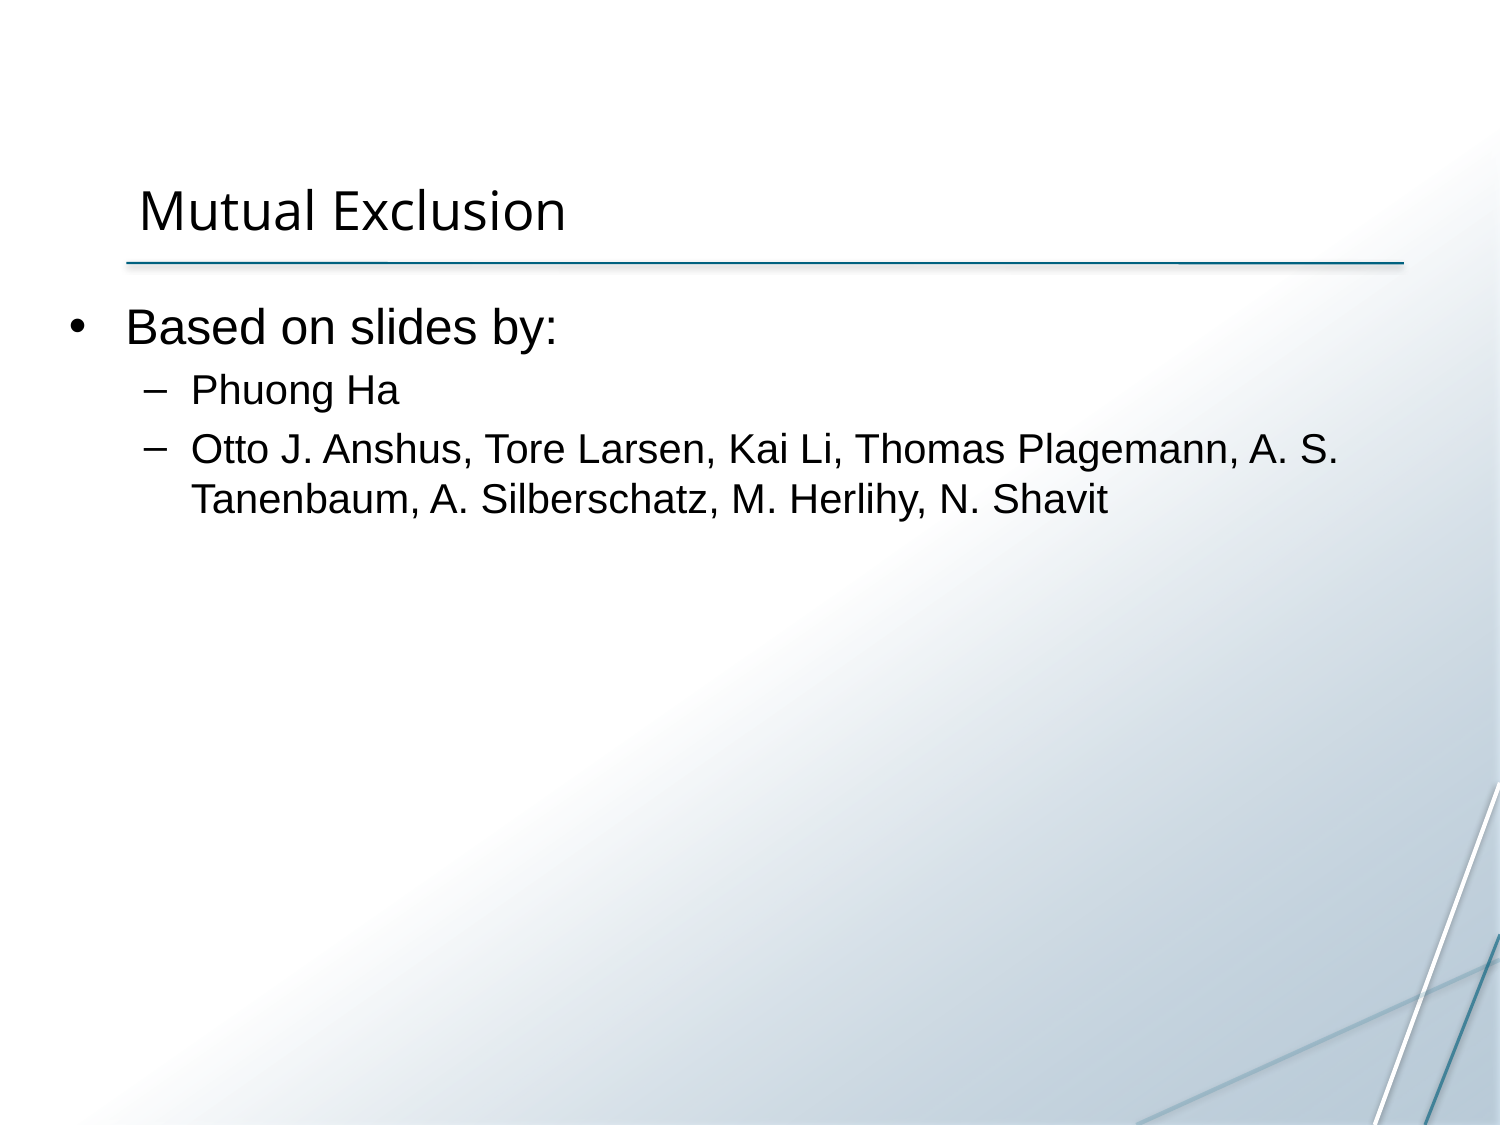

# Mutual Exclusion
Based on slides by:
Phuong Ha
Otto J. Anshus, Tore Larsen, Kai Li, Thomas Plagemann, A. S. Tanenbaum, A. Silberschatz, M. Herlihy, N. Shavit